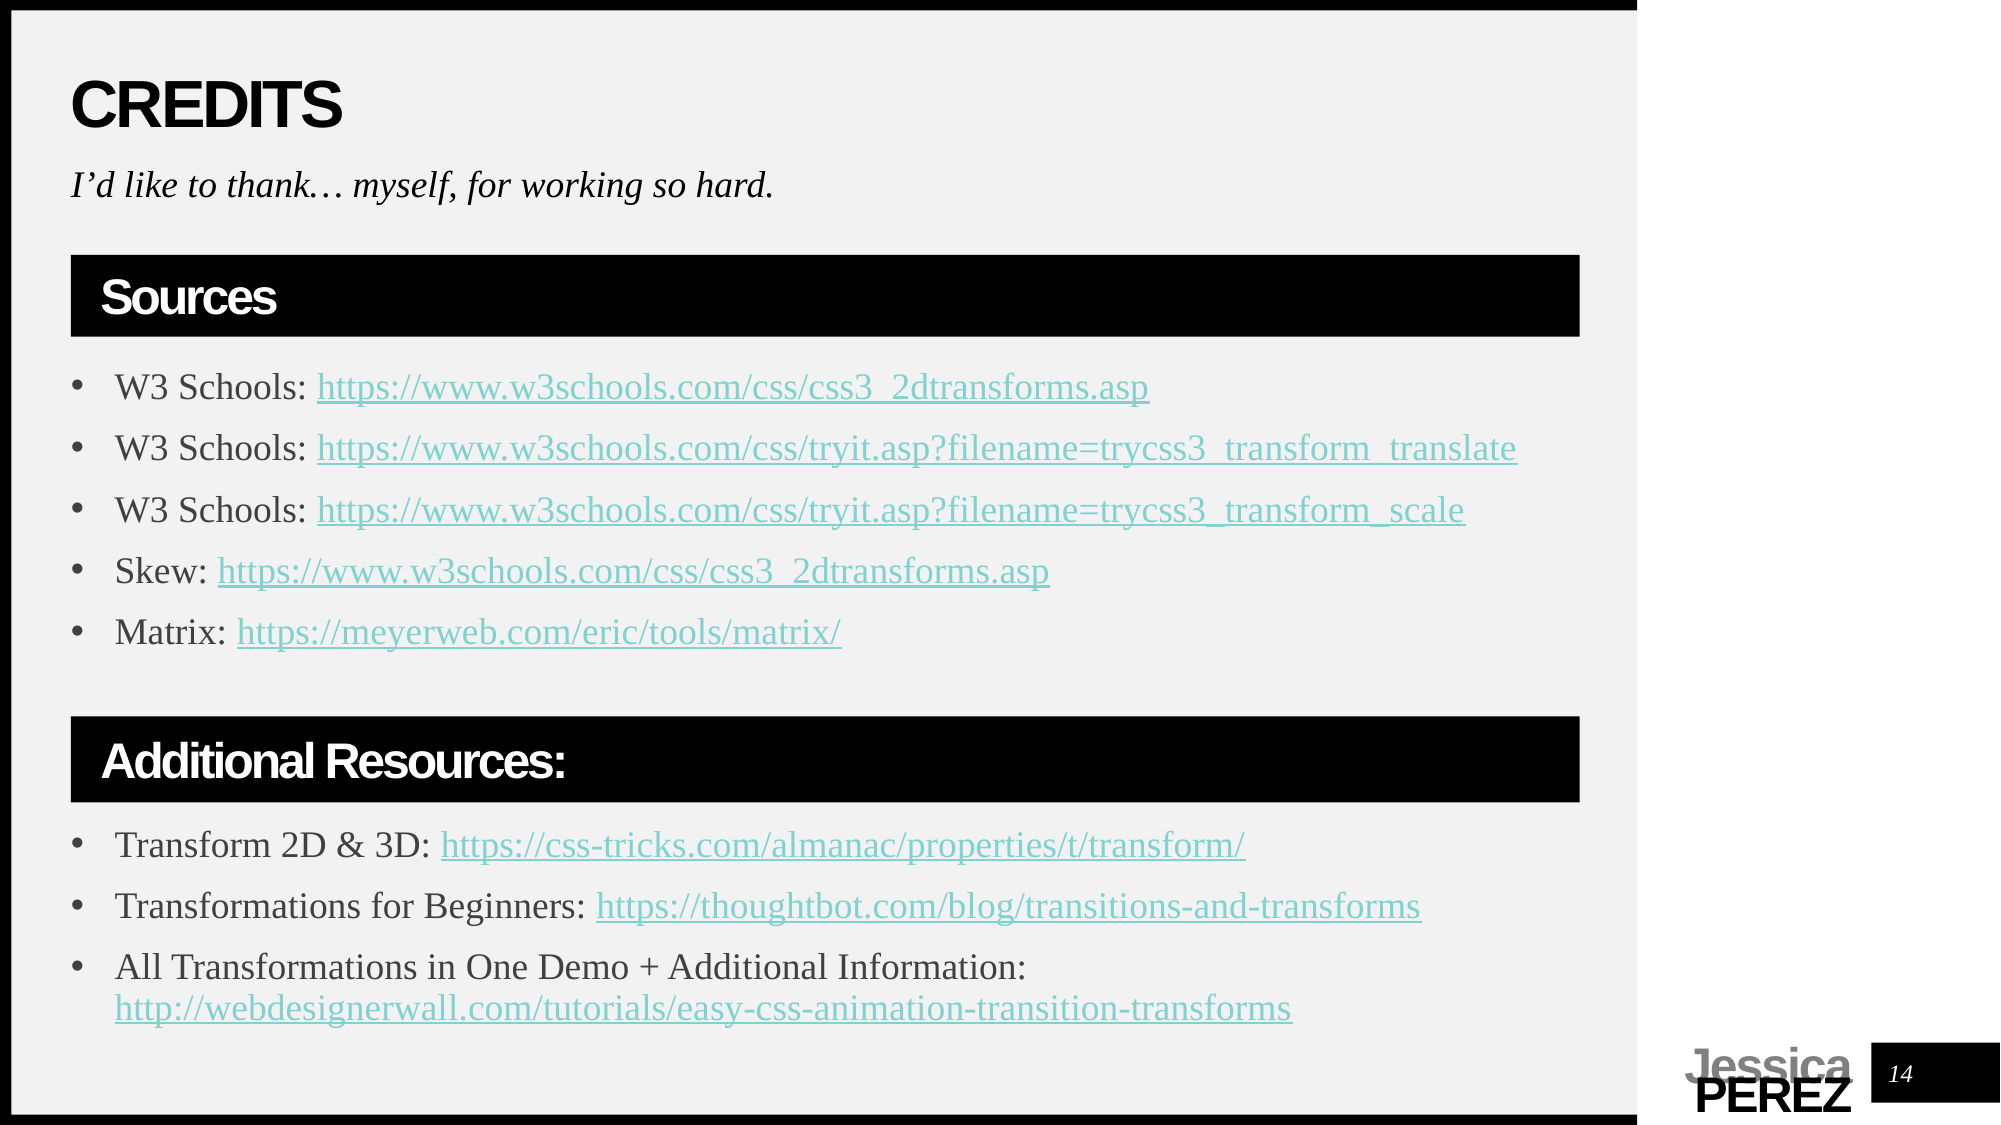

# Credits
I’d like to thank… myself, for working so hard.
Sources
W3 Schools: https://www.w3schools.com/css/css3_2dtransforms.asp
W3 Schools: https://www.w3schools.com/css/tryit.asp?filename=trycss3_transform_translate
W3 Schools: https://www.w3schools.com/css/tryit.asp?filename=trycss3_transform_scale
Skew: https://www.w3schools.com/css/css3_2dtransforms.asp
Matrix: https://meyerweb.com/eric/tools/matrix/
Additional Resources:
Transform 2D & 3D: https://css-tricks.com/almanac/properties/t/transform/
Transformations for Beginners: https://thoughtbot.com/blog/transitions-and-transforms
All Transformations in One Demo + Additional Information: http://webdesignerwall.com/tutorials/easy-css-animation-transition-transforms

14